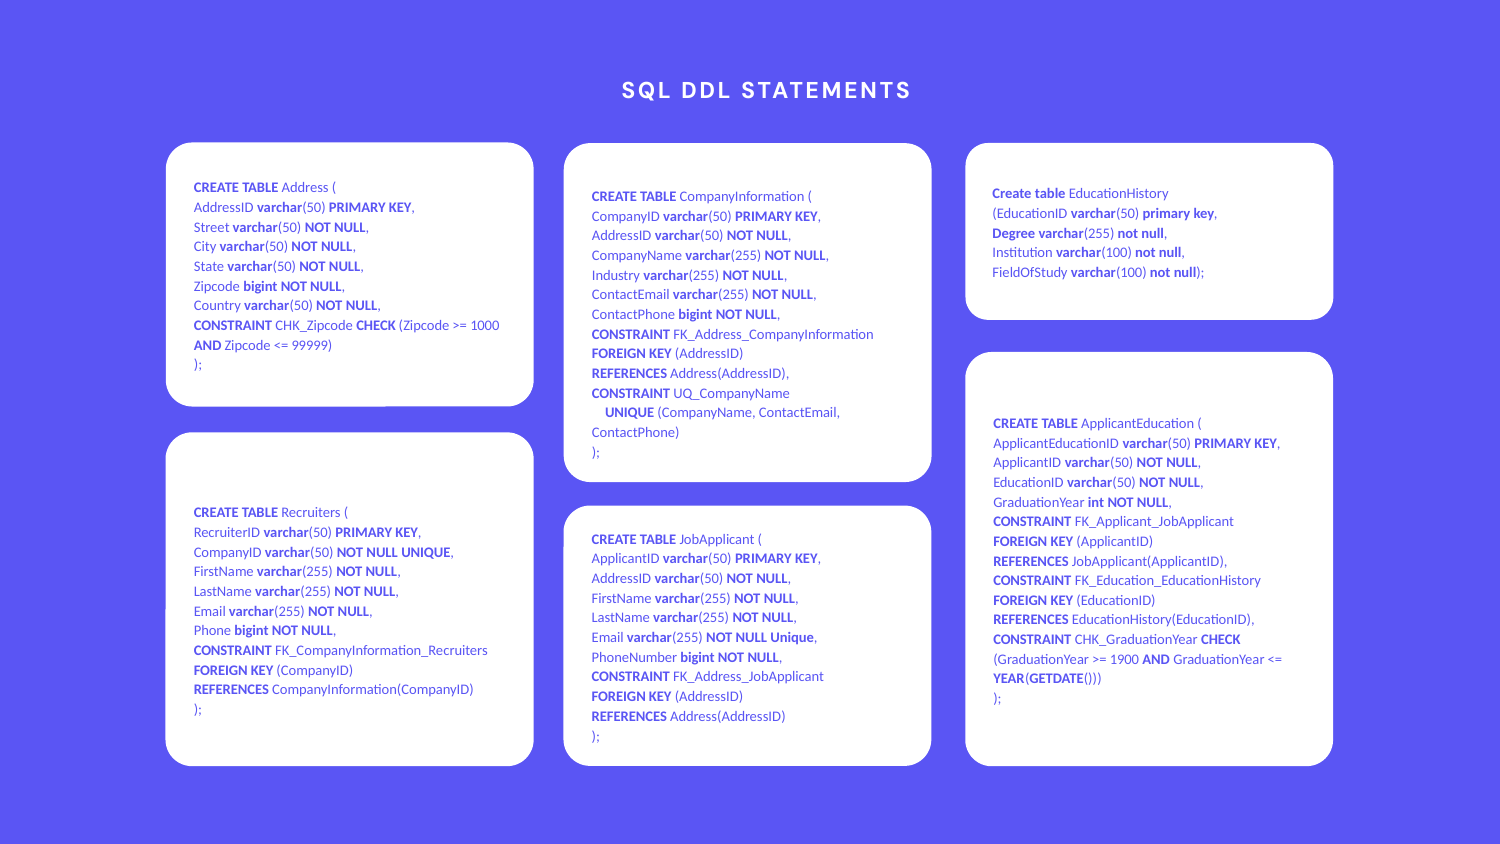

SQL DDL STATEMENTS
CREATE TABLE Address (
AddressID varchar(50) PRIMARY KEY,
Street varchar(50) NOT NULL,
City varchar(50) NOT NULL,
State varchar(50) NOT NULL,
Zipcode bigint NOT NULL,
Country varchar(50) NOT NULL,
CONSTRAINT CHK_Zipcode CHECK (Zipcode >= 1000 AND Zipcode <= 99999)
);
Create table EducationHistory
(EducationID varchar(50) primary key,
Degree varchar(255) not null,
Institution varchar(100) not null,
FieldOfStudy varchar(100) not null);

CREATE TABLE CompanyInformation (
CompanyID varchar(50) PRIMARY KEY,
AddressID varchar(50) NOT NULL,
CompanyName varchar(255) NOT NULL,
Industry varchar(255) NOT NULL,
ContactEmail varchar(255) NOT NULL,
ContactPhone bigint NOT NULL,
CONSTRAINT FK_Address_CompanyInformation
FOREIGN KEY (AddressID)
REFERENCES Address(AddressID),
CONSTRAINT UQ_CompanyName
    UNIQUE (CompanyName, ContactEmail, ContactPhone)
);
CREATE TABLE ApplicantEducation (
ApplicantEducationID varchar(50) PRIMARY KEY,
ApplicantID varchar(50) NOT NULL,
EducationID varchar(50) NOT NULL,
GraduationYear int NOT NULL,
CONSTRAINT FK_Applicant_JobApplicant
FOREIGN KEY (ApplicantID)
REFERENCES JobApplicant(ApplicantID),
CONSTRAINT FK_Education_EducationHistory
FOREIGN KEY (EducationID)
REFERENCES EducationHistory(EducationID),
CONSTRAINT CHK_GraduationYear CHECK (GraduationYear >= 1900 AND GraduationYear <= YEAR(GETDATE()))
);

CREATE TABLE Recruiters (
RecruiterID varchar(50) PRIMARY KEY,
CompanyID varchar(50) NOT NULL UNIQUE,
FirstName varchar(255) NOT NULL,
LastName varchar(255) NOT NULL,
Email varchar(255) NOT NULL,
Phone bigint NOT NULL,
CONSTRAINT FK_CompanyInformation_Recruiters
FOREIGN KEY (CompanyID)
REFERENCES CompanyInformation(CompanyID)
);
CREATE TABLE JobApplicant (
ApplicantID varchar(50) PRIMARY KEY,
AddressID varchar(50) NOT NULL,
FirstName varchar(255) NOT NULL,
LastName varchar(255) NOT NULL,
Email varchar(255) NOT NULL Unique,
PhoneNumber bigint NOT NULL,
CONSTRAINT FK_Address_JobApplicant
FOREIGN KEY (AddressID)
REFERENCES Address(AddressID)
);